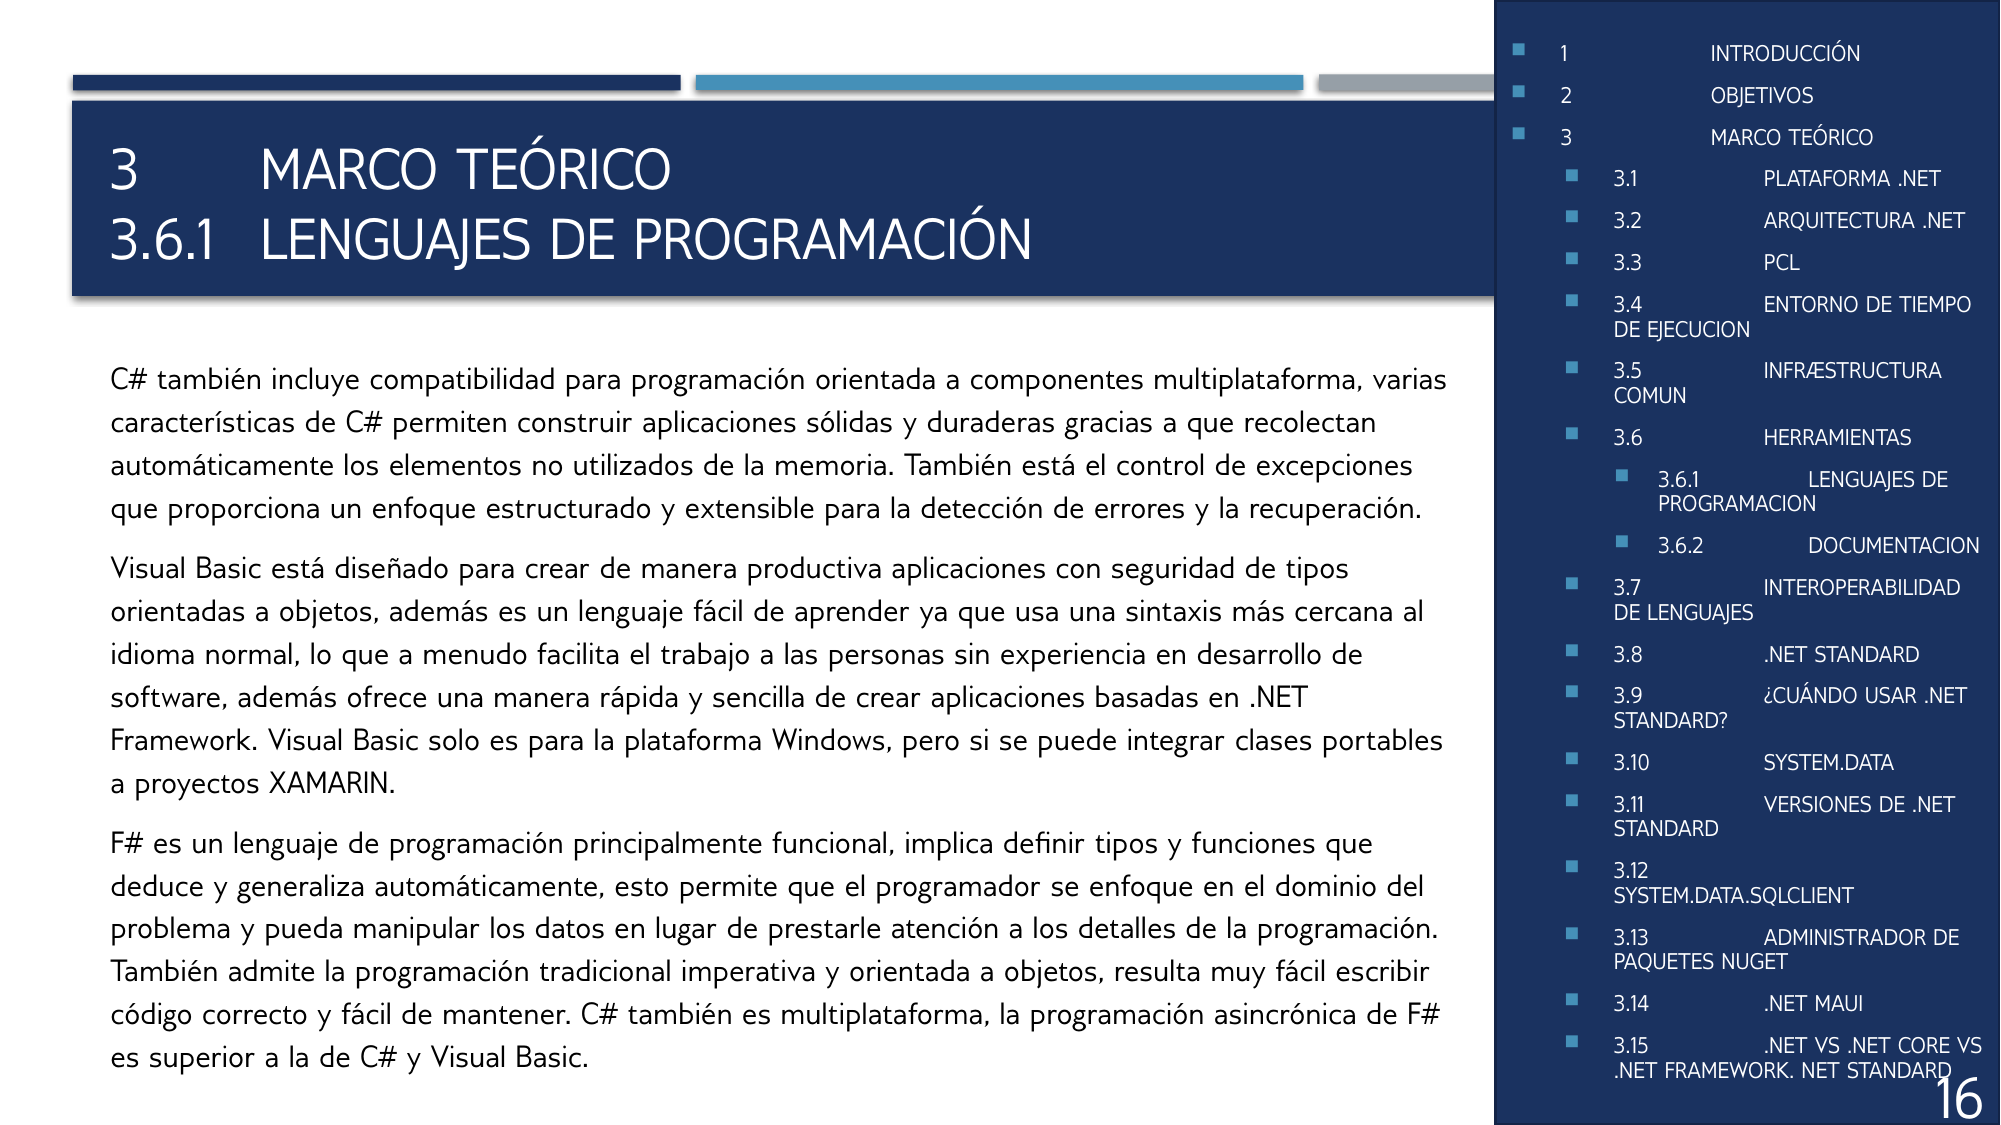

1	INTRODUCCIÓN
2	OBJETIVOS
3	MARCO TEÓRICO
3.1	PLATAFORMA .NET
3.2	ARQUITECTURA .NET
3.3	PCL
3.4	ENTORNO DE TIEMPO DE EJECUCION
3.5	INFRAESTRUCTURA COMUN
3.6	HERRAMIENTAS
3.6.1	LENGUAJES DE PROGRAMACION
3.6.2	DOCUMENTACION
3.7	INTEROPERABILIDAD DE LENGUAJES
3.8	.NET STANDARD
3.9	¿CUÁNDO USAR .NET STANDARD?
3.10	SYSTEM.DATA
3.11	VERSIONES DE .NET STANDARD
3.12	SYSTEM.DATA.SQLCLIENT
3.13	ADMINISTRADOR DE PAQUETES NUGET
3.14	.NET MAUI
3.15	.NET VS .NET CORE VS .NET FRAMEWORK. NET STANDARD
# 3	MARCO TEÓRICO 3.6.1	lenguajes de programación
C# también incluye compatibilidad para programación orientada a componentes multiplataforma, varias características de C# permiten construir aplicaciones sólidas y duraderas gracias a que recolectan automáticamente los elementos no utilizados de la memoria. También está el control de excepciones que proporciona un enfoque estructurado y extensible para la detección de errores y la recuperación.
Visual Basic está diseñado para crear de manera productiva aplicaciones con seguridad de tipos orientadas a objetos, además es un lenguaje fácil de aprender ya que usa una sintaxis más cercana al idioma normal, lo que a menudo facilita el trabajo a las personas sin experiencia en desarrollo de software, además ofrece una manera rápida y sencilla de crear aplicaciones basadas en .NET Framework. Visual Basic solo es para la plataforma Windows, pero si se puede integrar clases portables a proyectos XAMARIN.
F# es un lenguaje de programación principalmente funcional, implica definir tipos y funciones que deduce y generaliza automáticamente, esto permite que el programador se enfoque en el dominio del problema y pueda manipular los datos en lugar de prestarle atención a los detalles de la programación. También admite la programación tradicional imperativa y orientada a objetos, resulta muy fácil escribir código correcto y fácil de mantener. C# también es multiplataforma, la programación asincrónica de F# es superior a la de C# y Visual Basic.
16